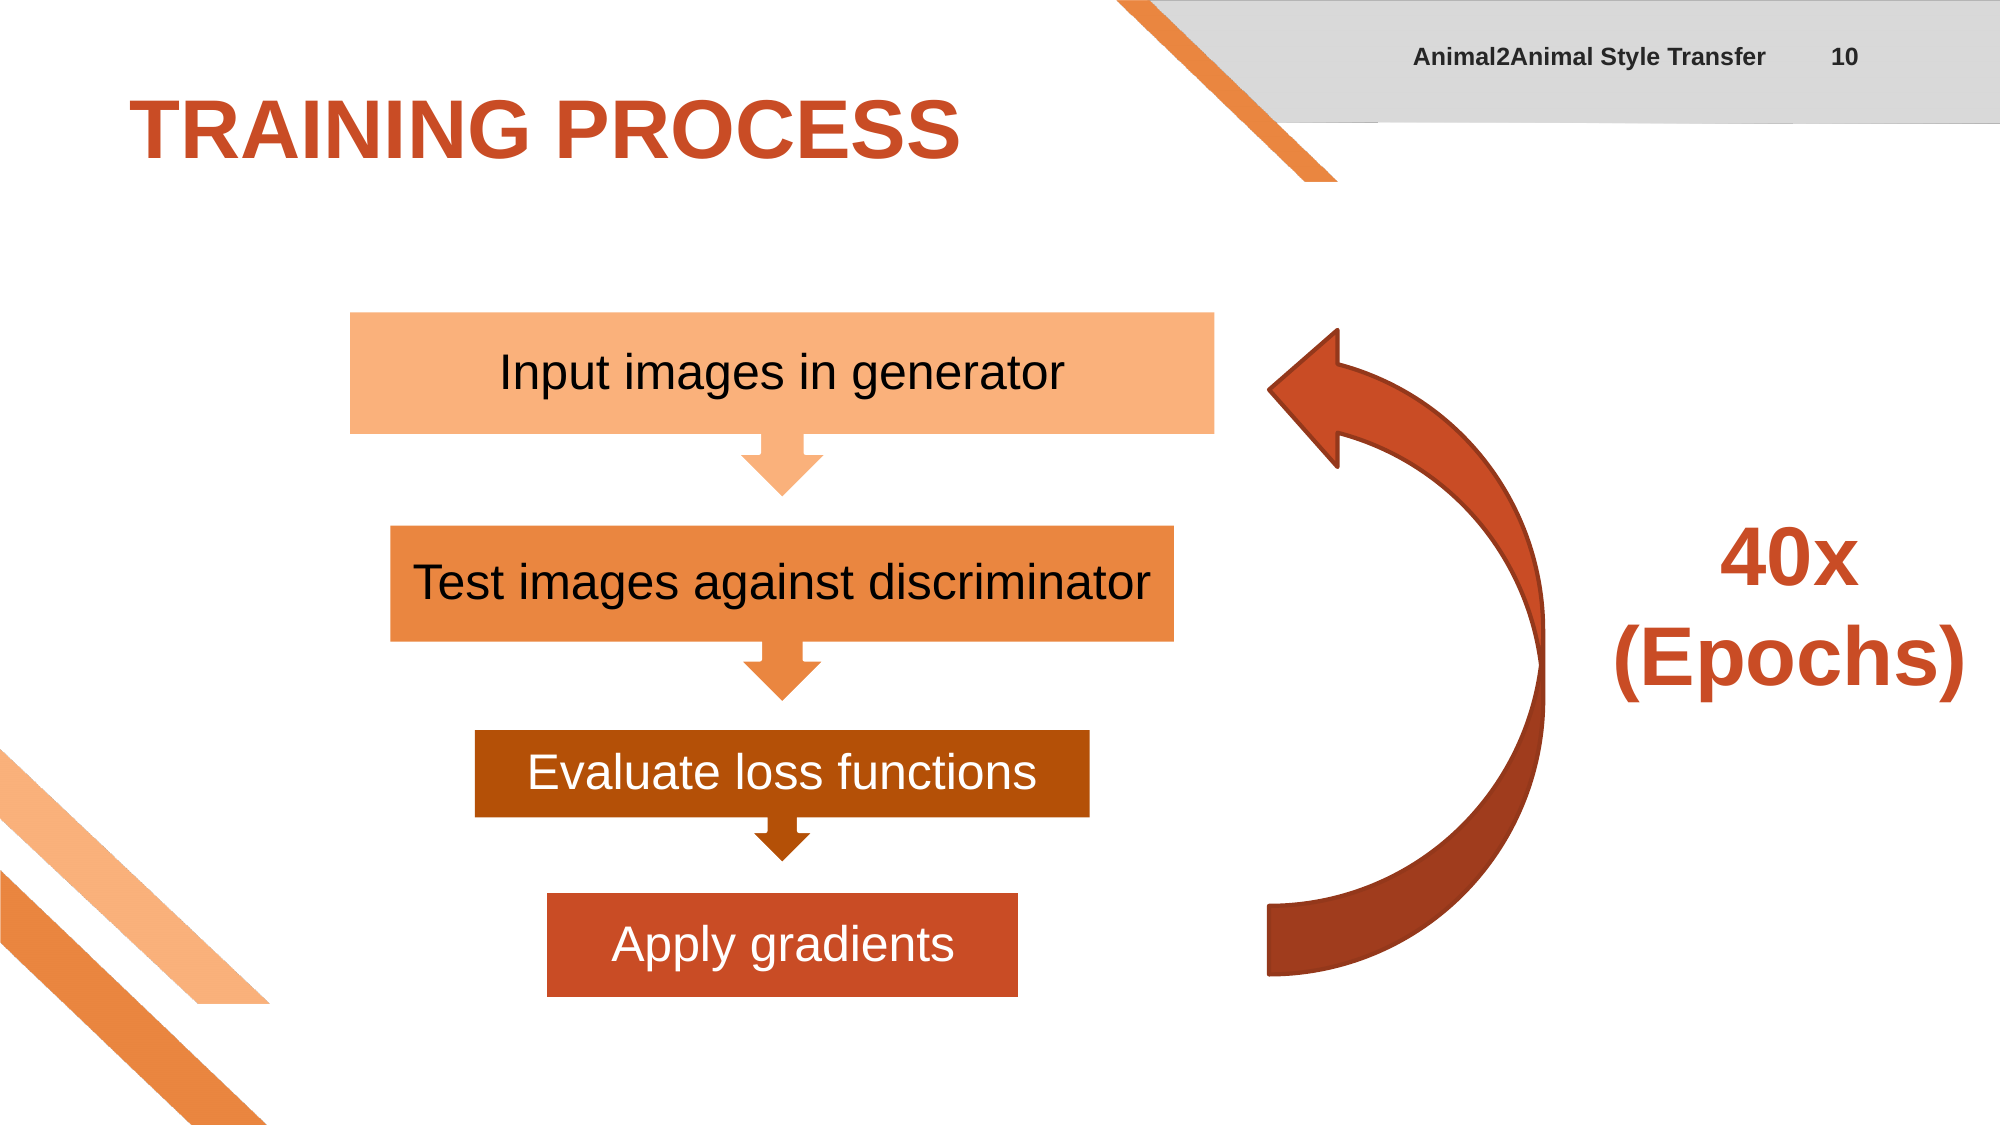

10
# TRAINING PROCESS

Input images in generator
40x (Epochs)

Test images against discriminator

Evaluate loss functions

Apply gradients